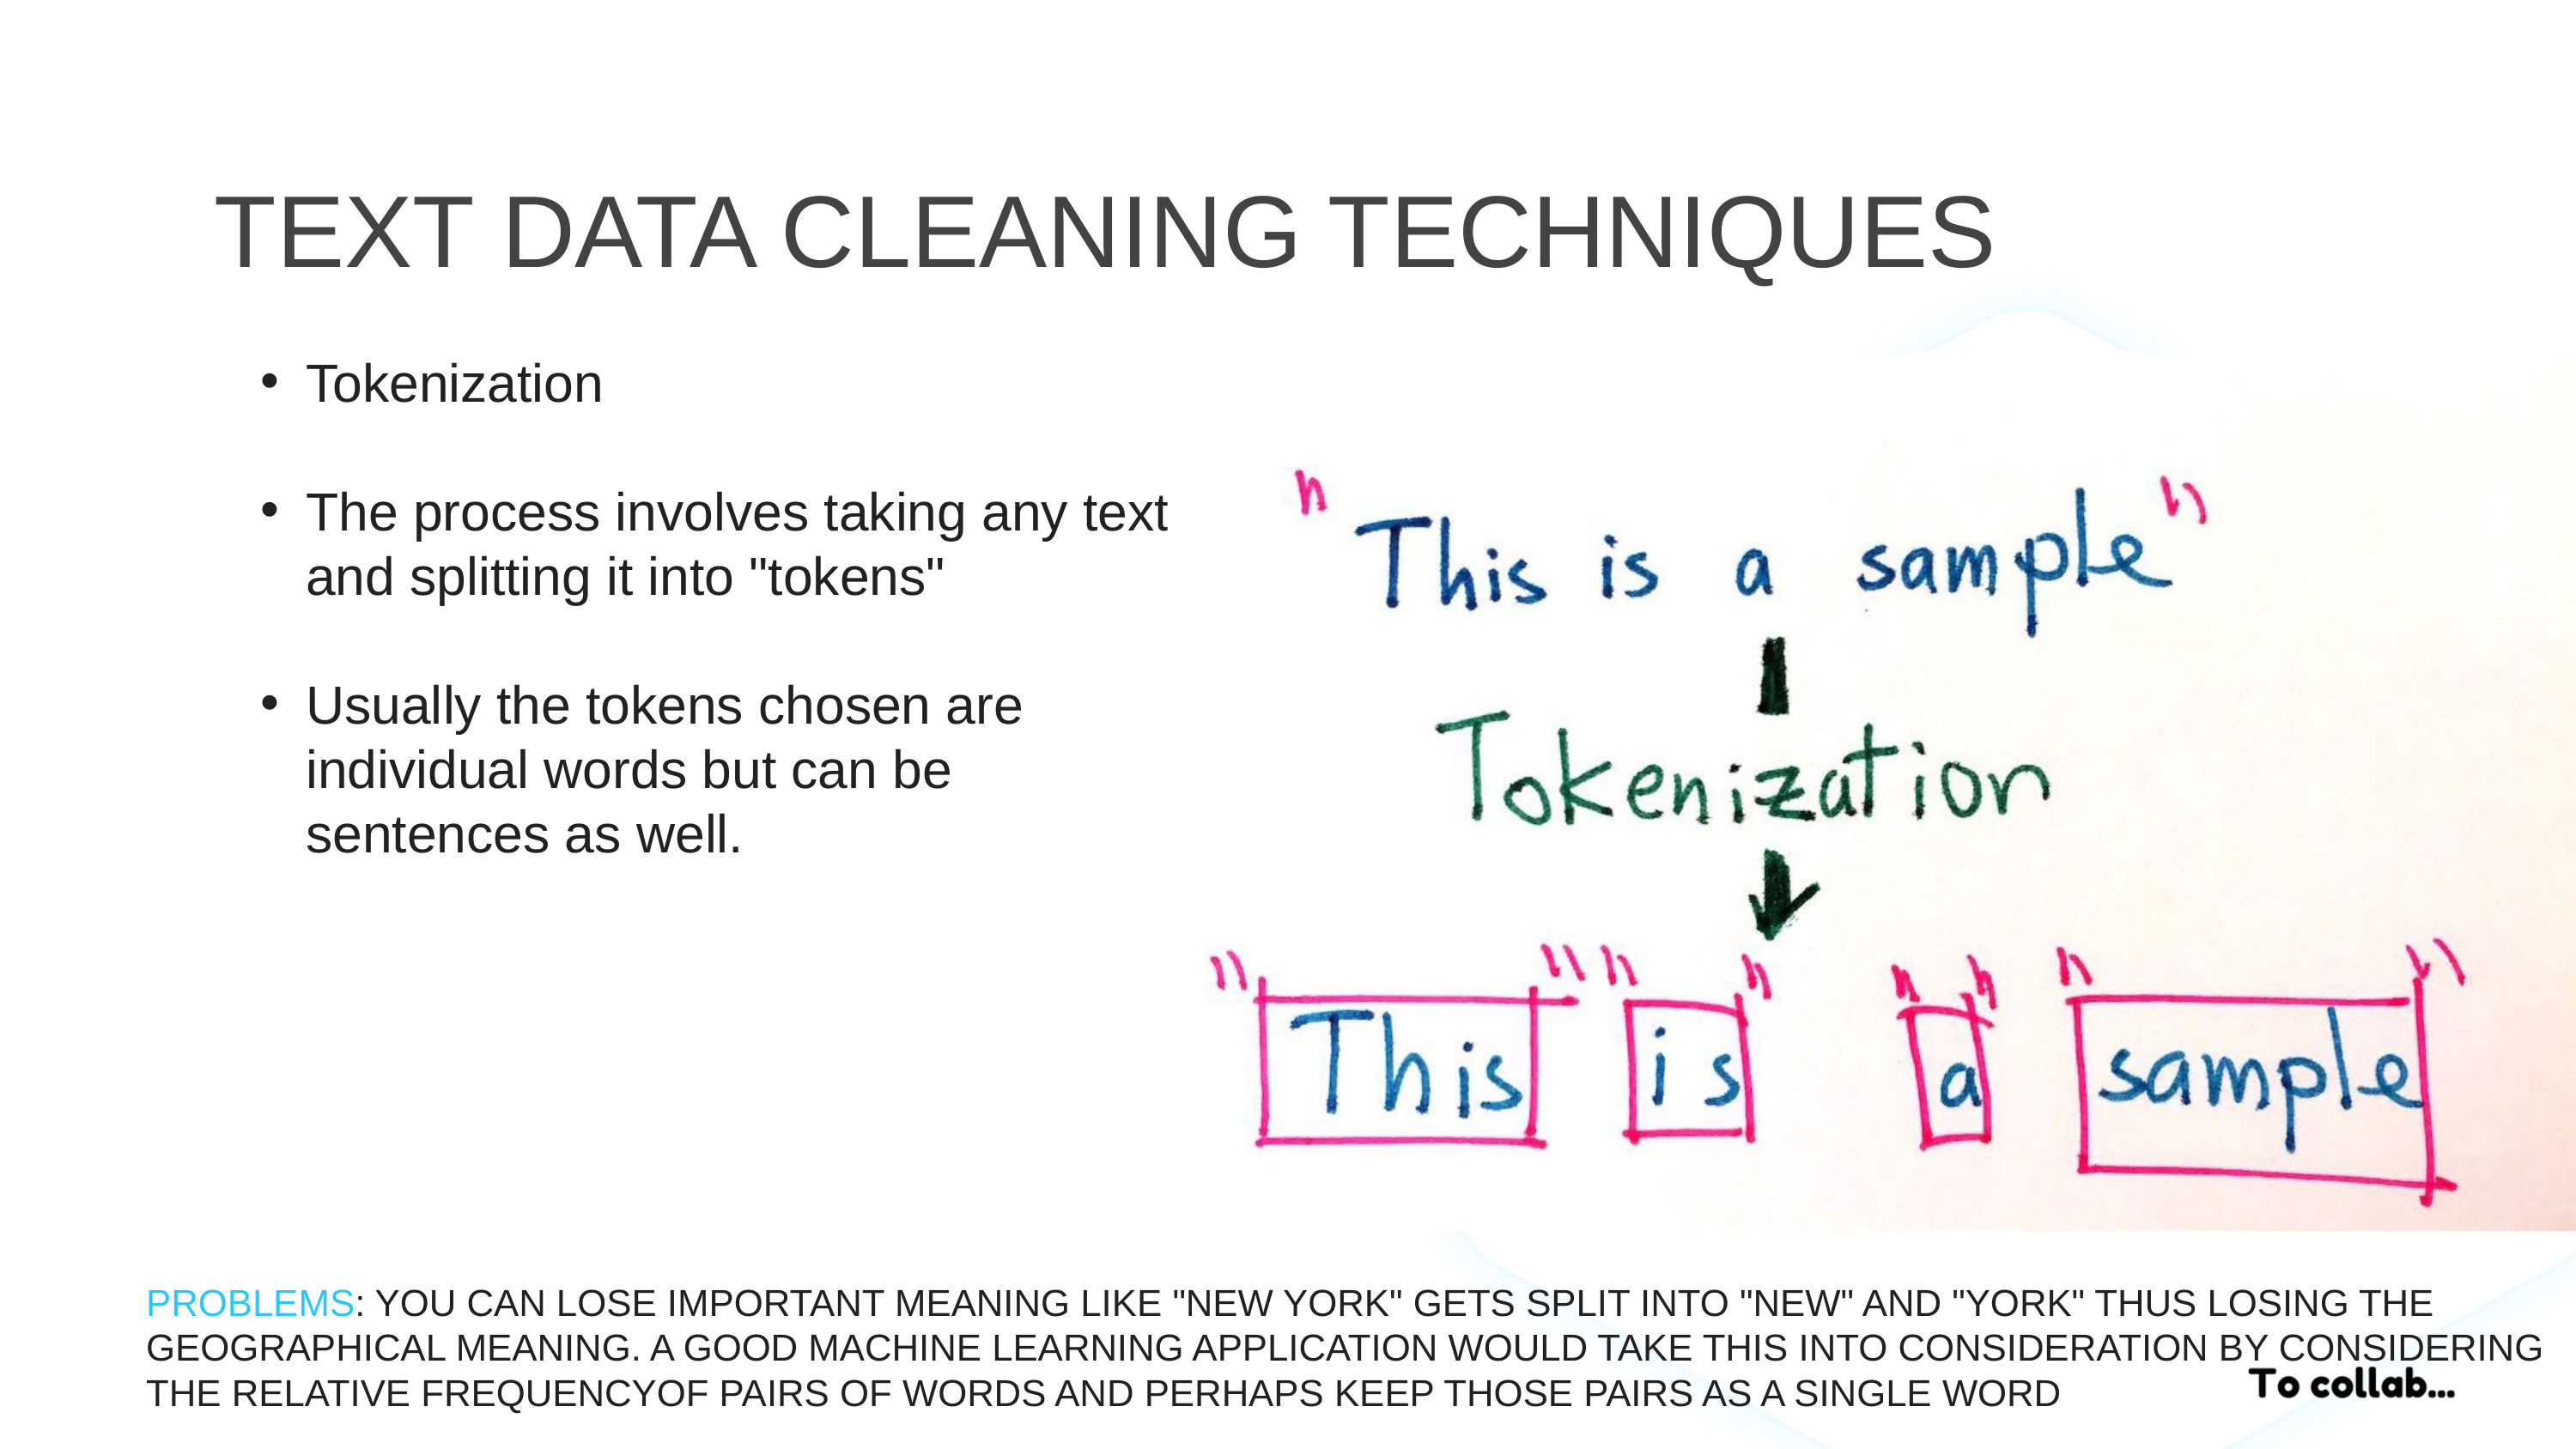

TEXT DATA CLEANING TECHNIQUES
Tokenization

The process involves taking any text and splitting it into "tokens"

Usually the tokens chosen are individual words but can be sentences as well.

PROBLEMS: YOU CAN LOSE IMPORTANT MEANING LIKE "NEW YORK" GETS SPLIT INTO "NEW" AND "YORK" THUS LOSING THE GEOGRAPHICAL MEANING. A GOOD MACHINE LEARNING APPLICATION WOULD TAKE THIS INTO CONSIDERATION BY CONSIDERING THE RELATIVE FREQUENCYOF PAIRS OF WORDS AND PERHAPS KEEP THOSE PAIRS AS A SINGLE WORD